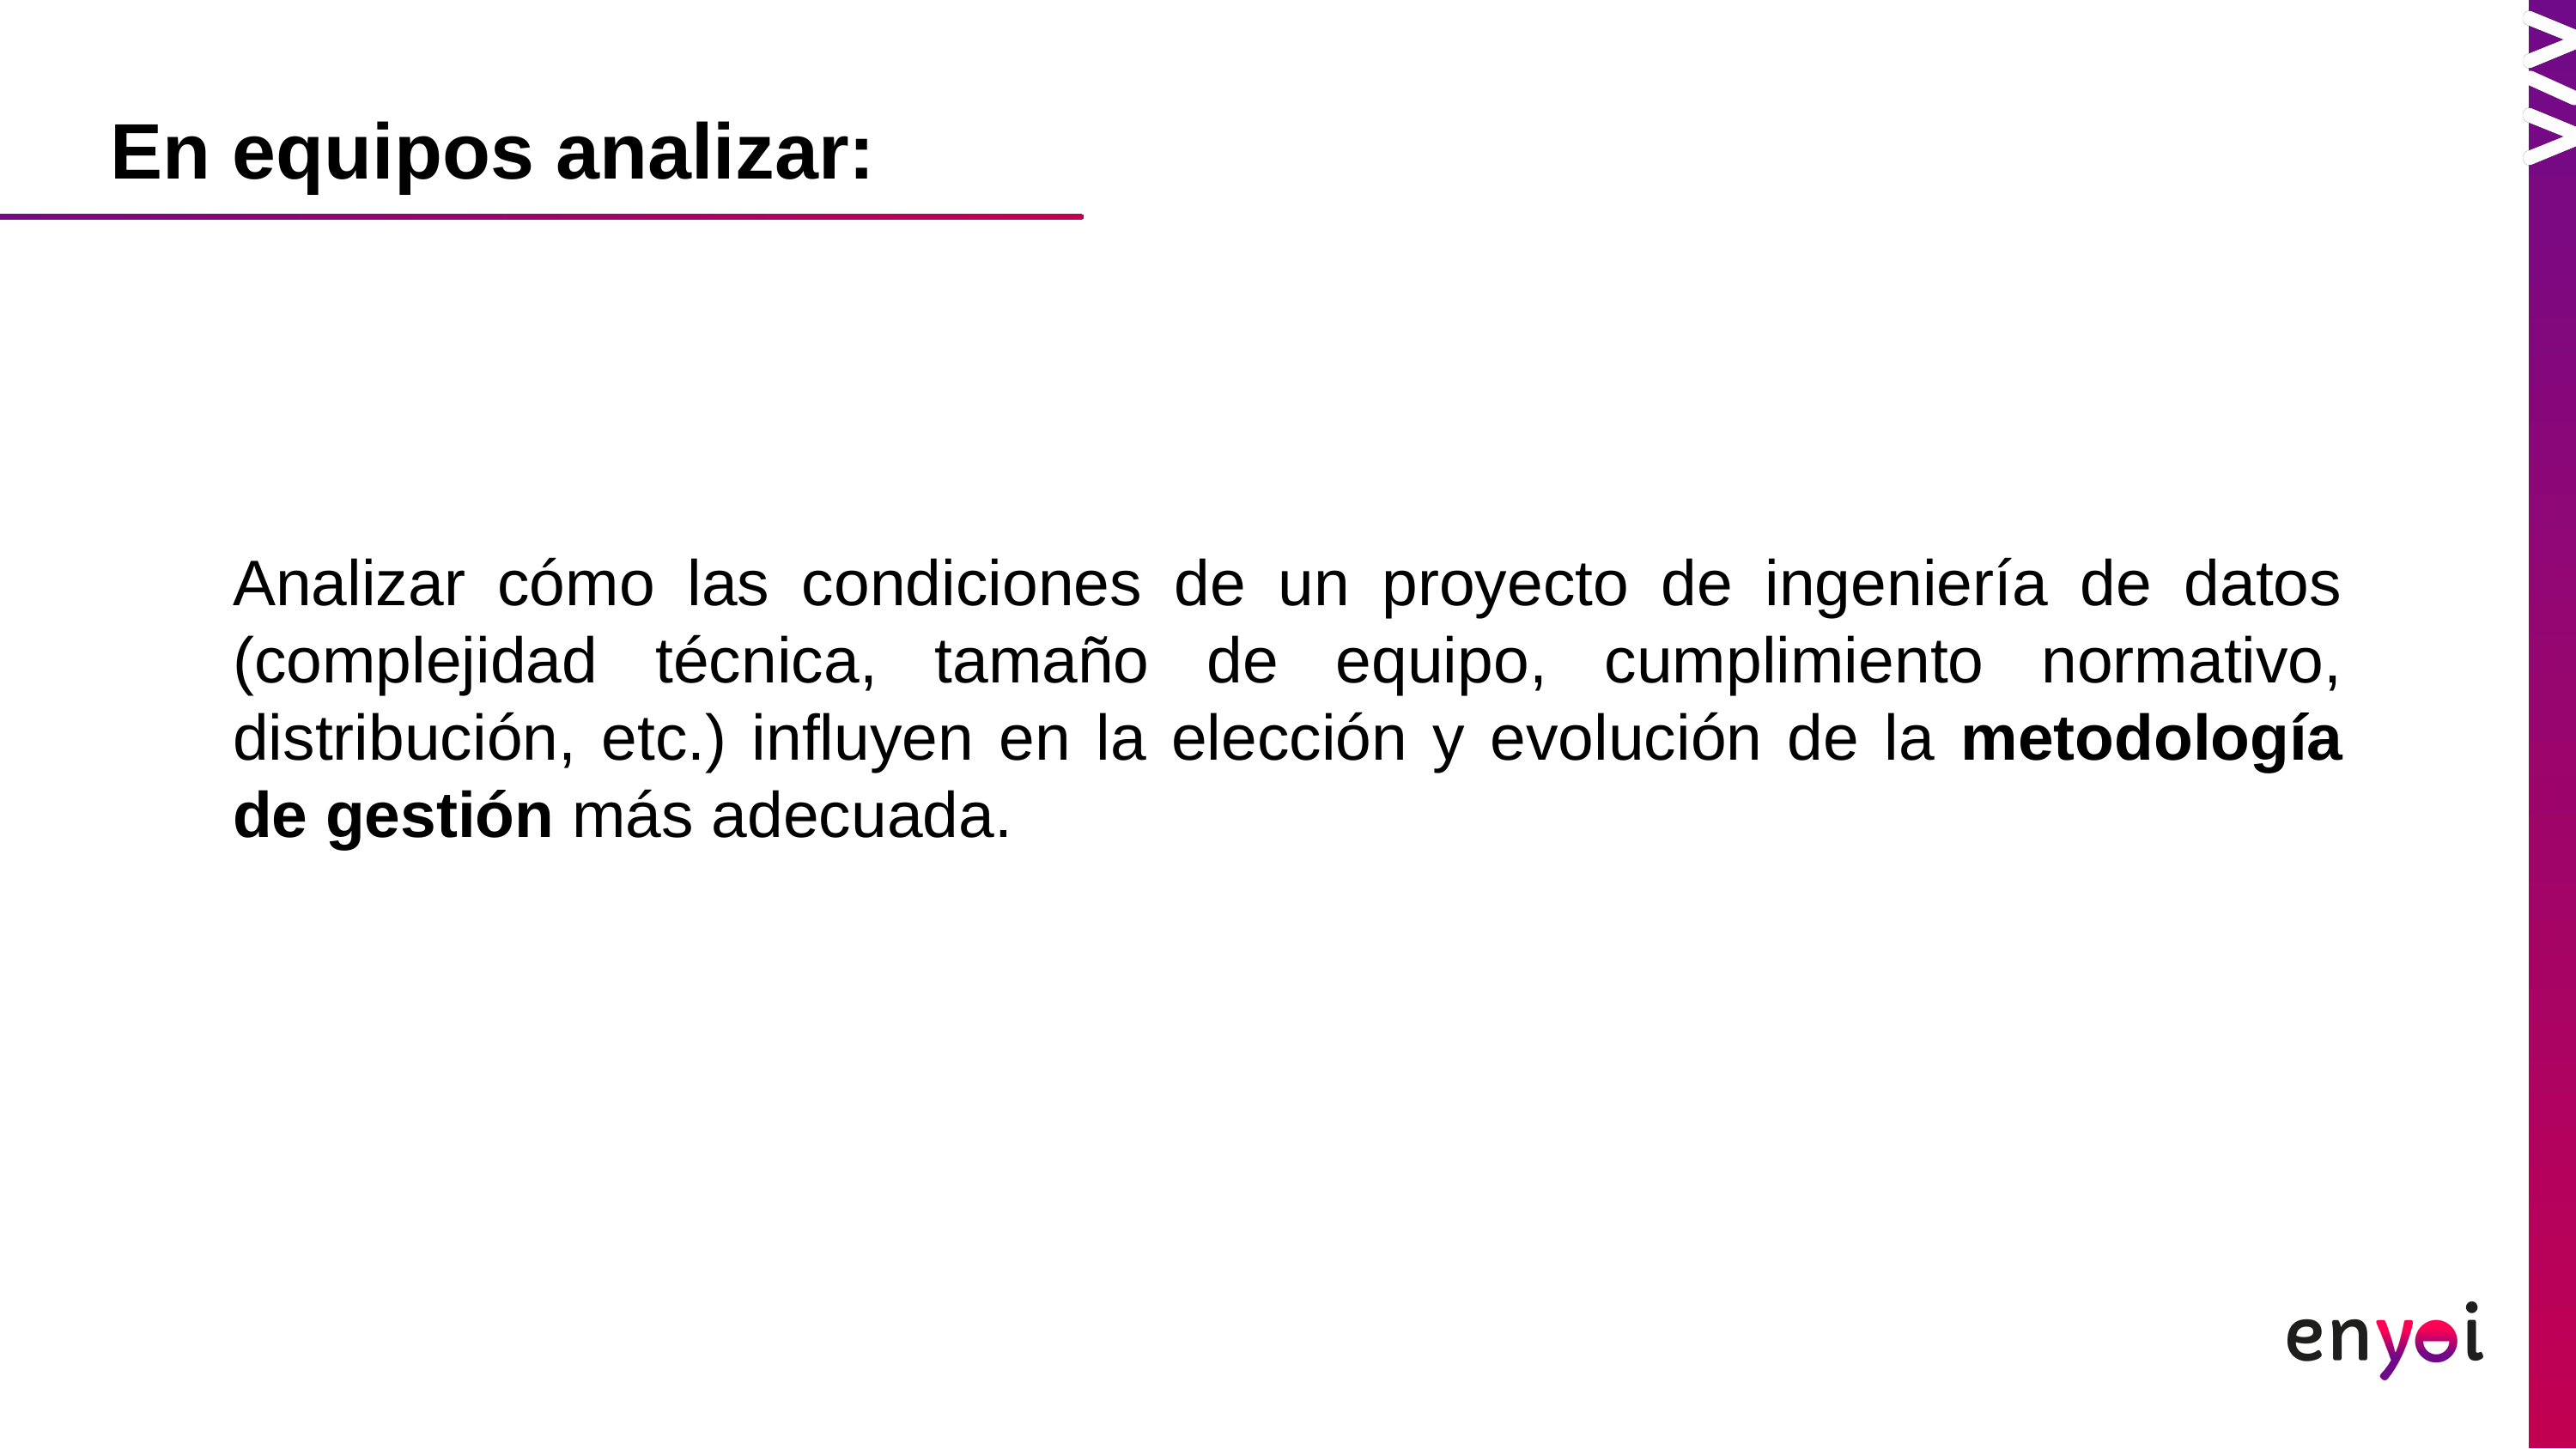

En equipos analizar:

Analizar cómo las condiciones de un proyecto de ingeniería de datos (complejidad técnica, tamaño de equipo, cumplimiento normativo, distribución, etc.) influyen en la elección y evolución de la metodología de gestión más adecuada.